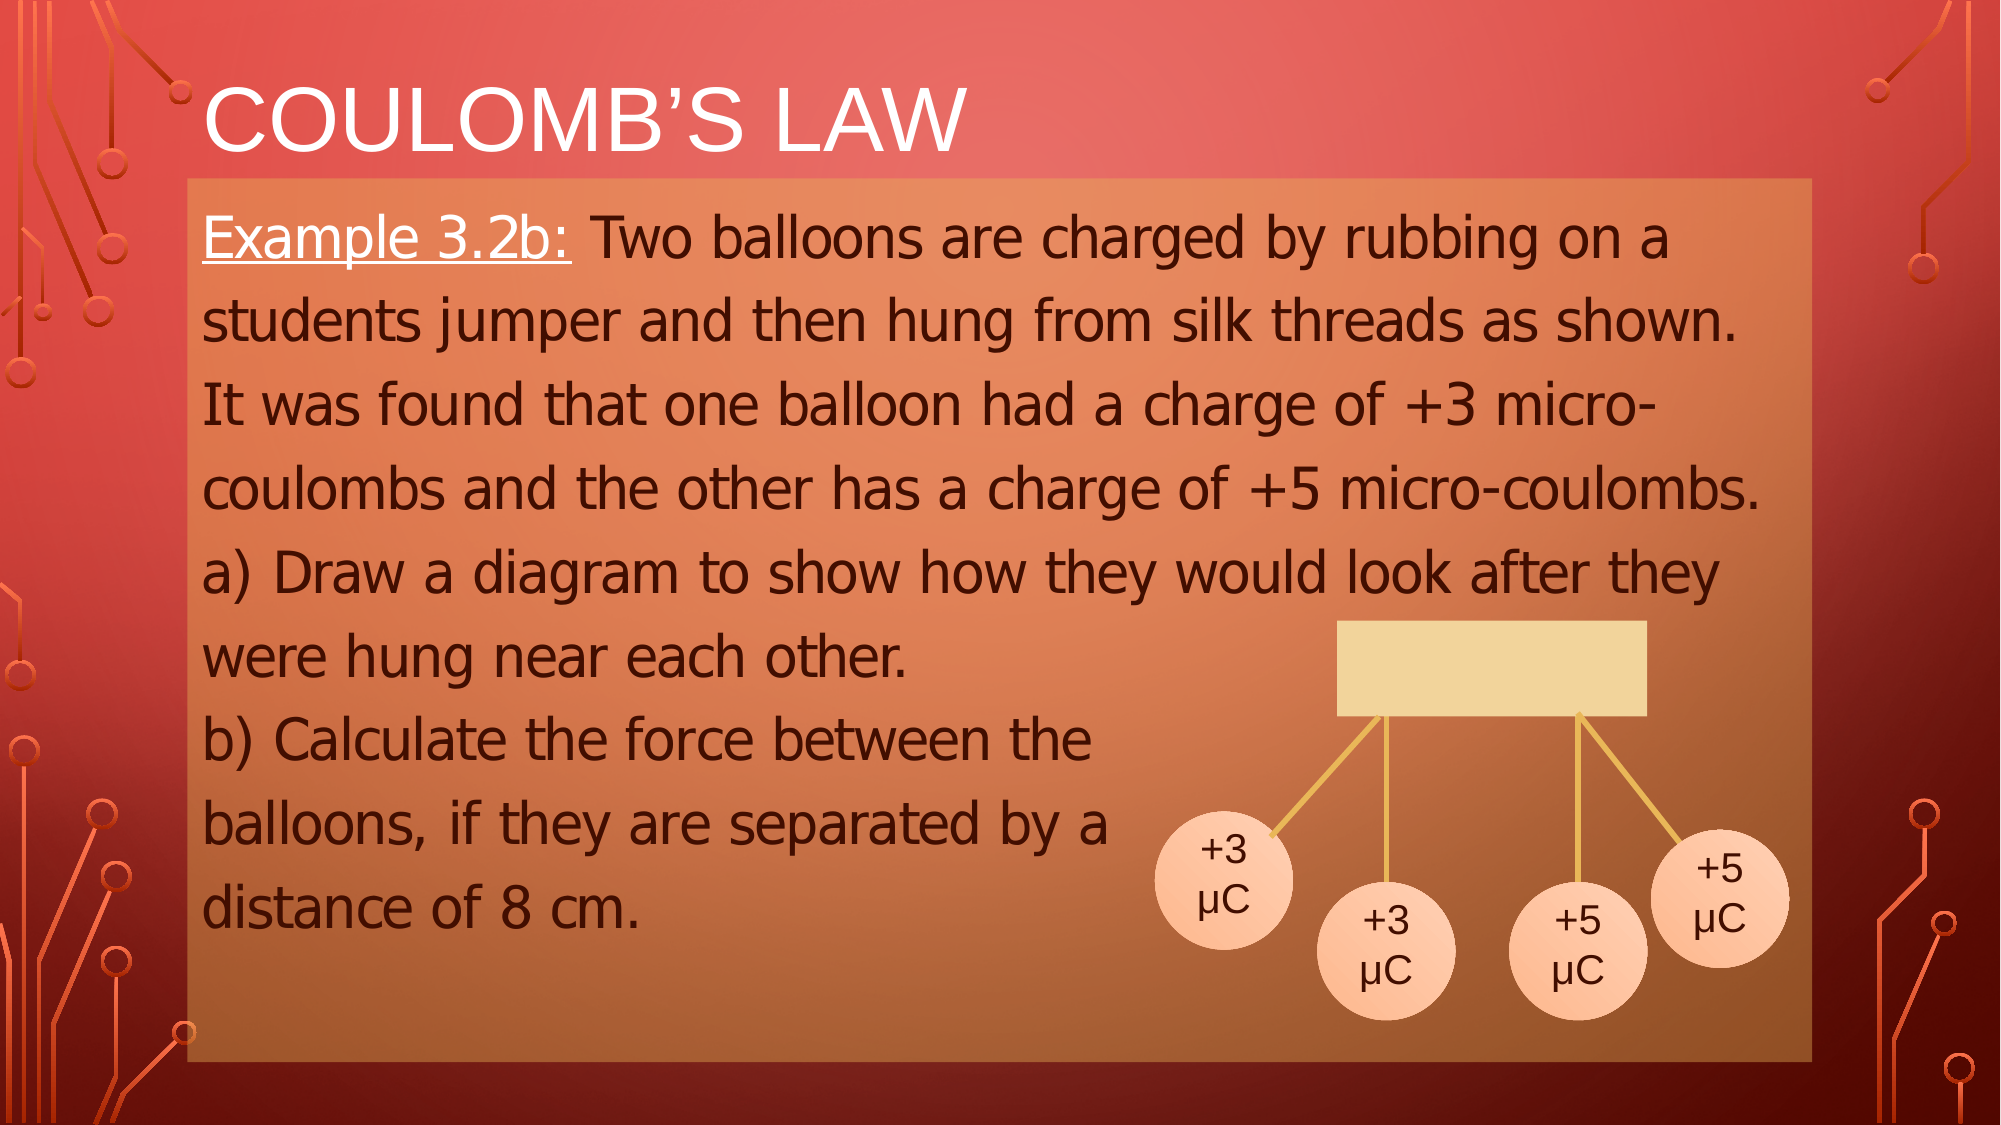

Coulomb’s Law
Example 3.2b: Two balloons are charged by rubbing on a students jumper and then hung from silk threads as shown. It was found that one balloon had a charge of +3 micro-coulombs and the other has a charge of +5 micro-coulombs.
a) Draw a diagram to show how they would look after they were hung near each other.
b) Calculate the force between the
balloons, if they are separated by a
distance of 8 cm.

+3 μC

+5 μC

+3 μC

+5 μC